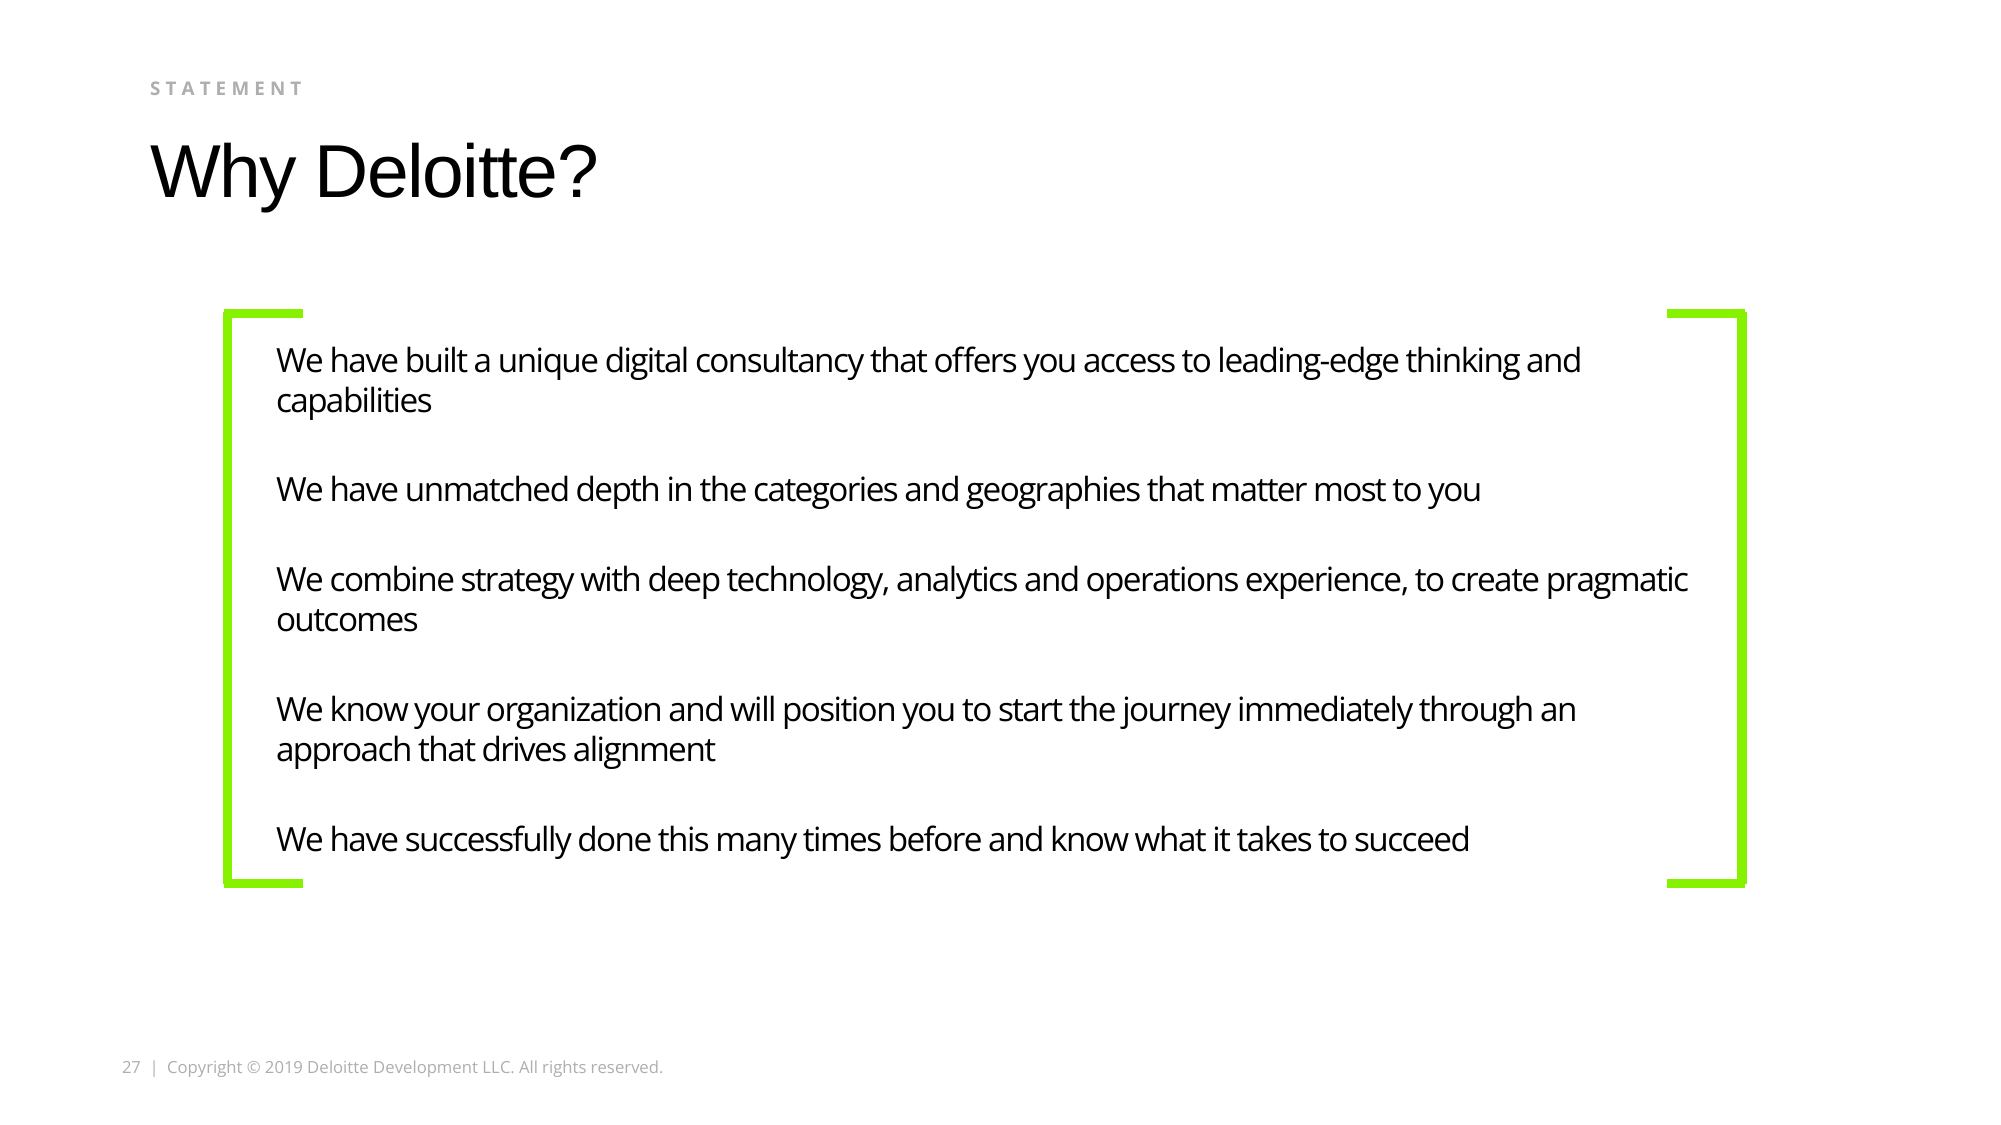

Statement
# Why Deloitte?
We have built a unique digital consultancy that offers you access to leading-edge thinking and capabilities
We have unmatched depth in the categories and geographies that matter most to you
We combine strategy with deep technology, analytics and operations experience, to create pragmatic outcomes
We know your organization and will position you to start the journey immediately through an approach that drives alignment
We have successfully done this many times before and know what it takes to succeed